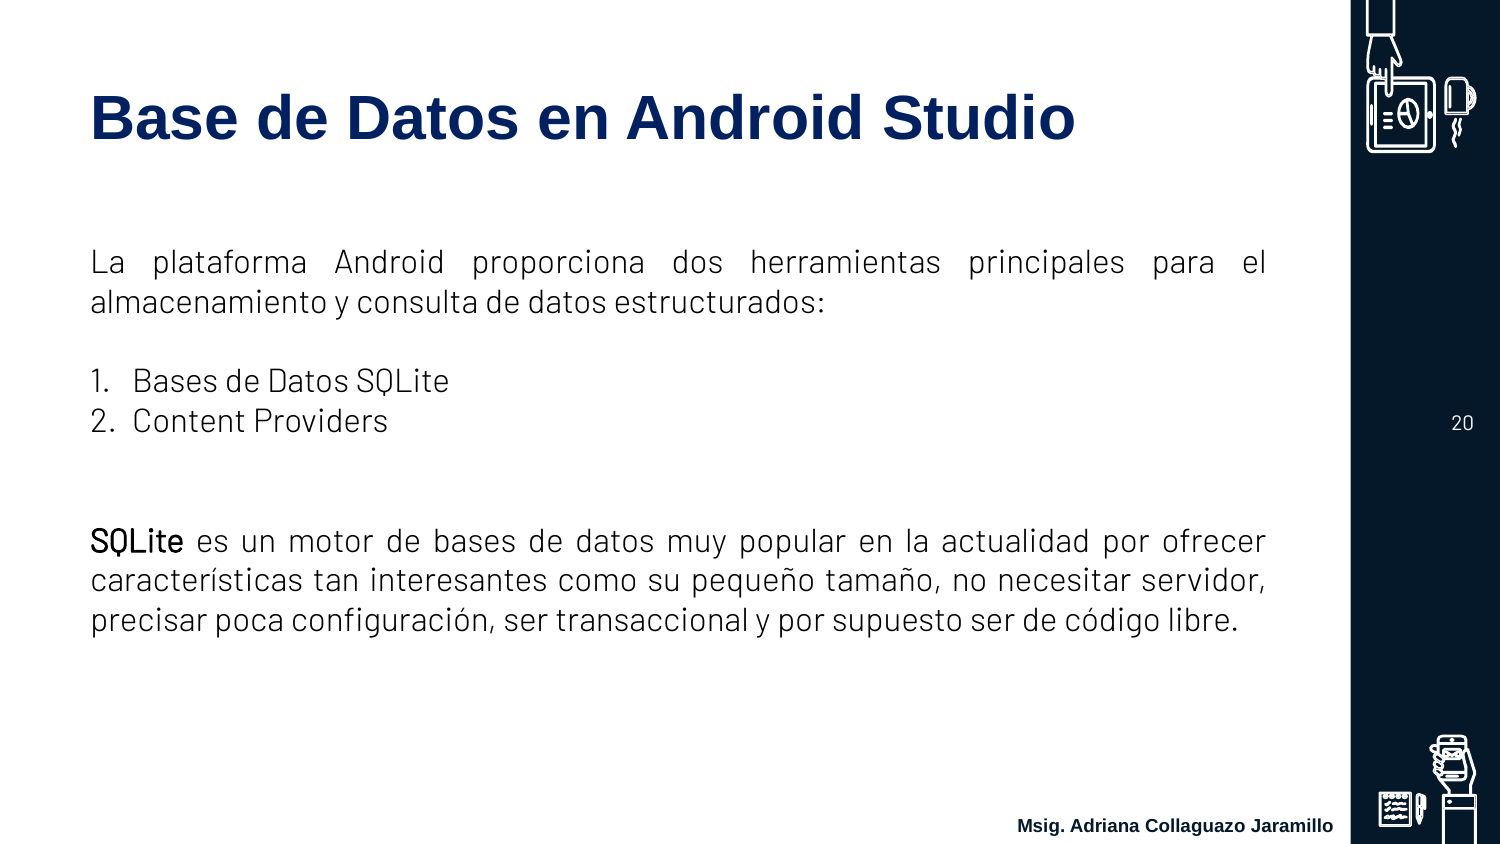

# Base de Datos en Android Studio
La plataforma Android proporciona dos herramientas principales para el almacenamiento y consulta de datos estructurados:

Bases de Datos SQLite
Content Providers
20
SQLite es un motor de bases de datos muy popular en la actualidad por ofrecer características tan interesantes como su pequeño tamaño, no necesitar servidor, precisar poca configuración, ser transaccional y por supuesto ser de código libre.